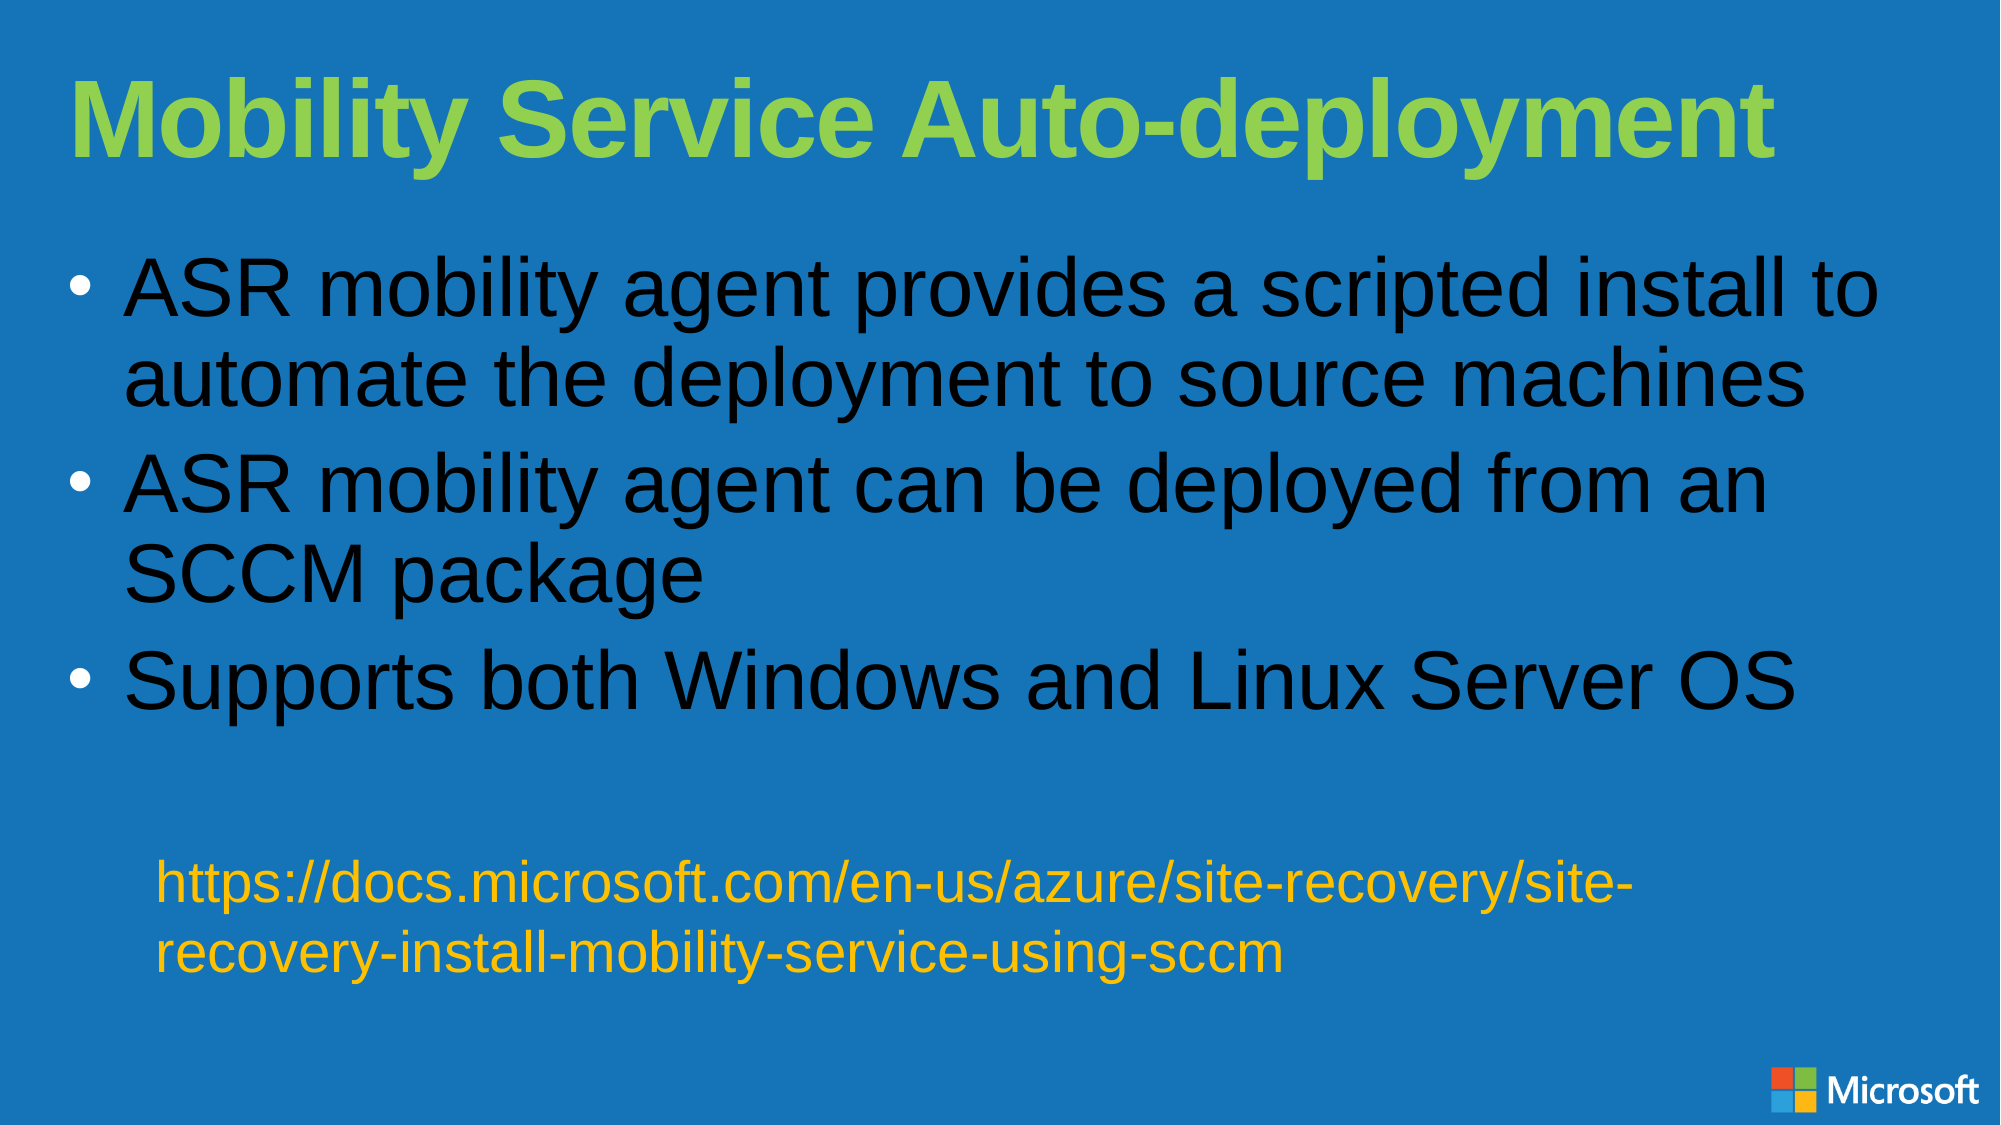

# Mobility Service Auto-deployment
ASR mobility agent provides a scripted install to automate the deployment to source machines
ASR mobility agent can be deployed from an SCCM package
Supports both Windows and Linux Server OS
https://docs.microsoft.com/en-us/azure/site-recovery/site-recovery-install-mobility-service-using-sccm